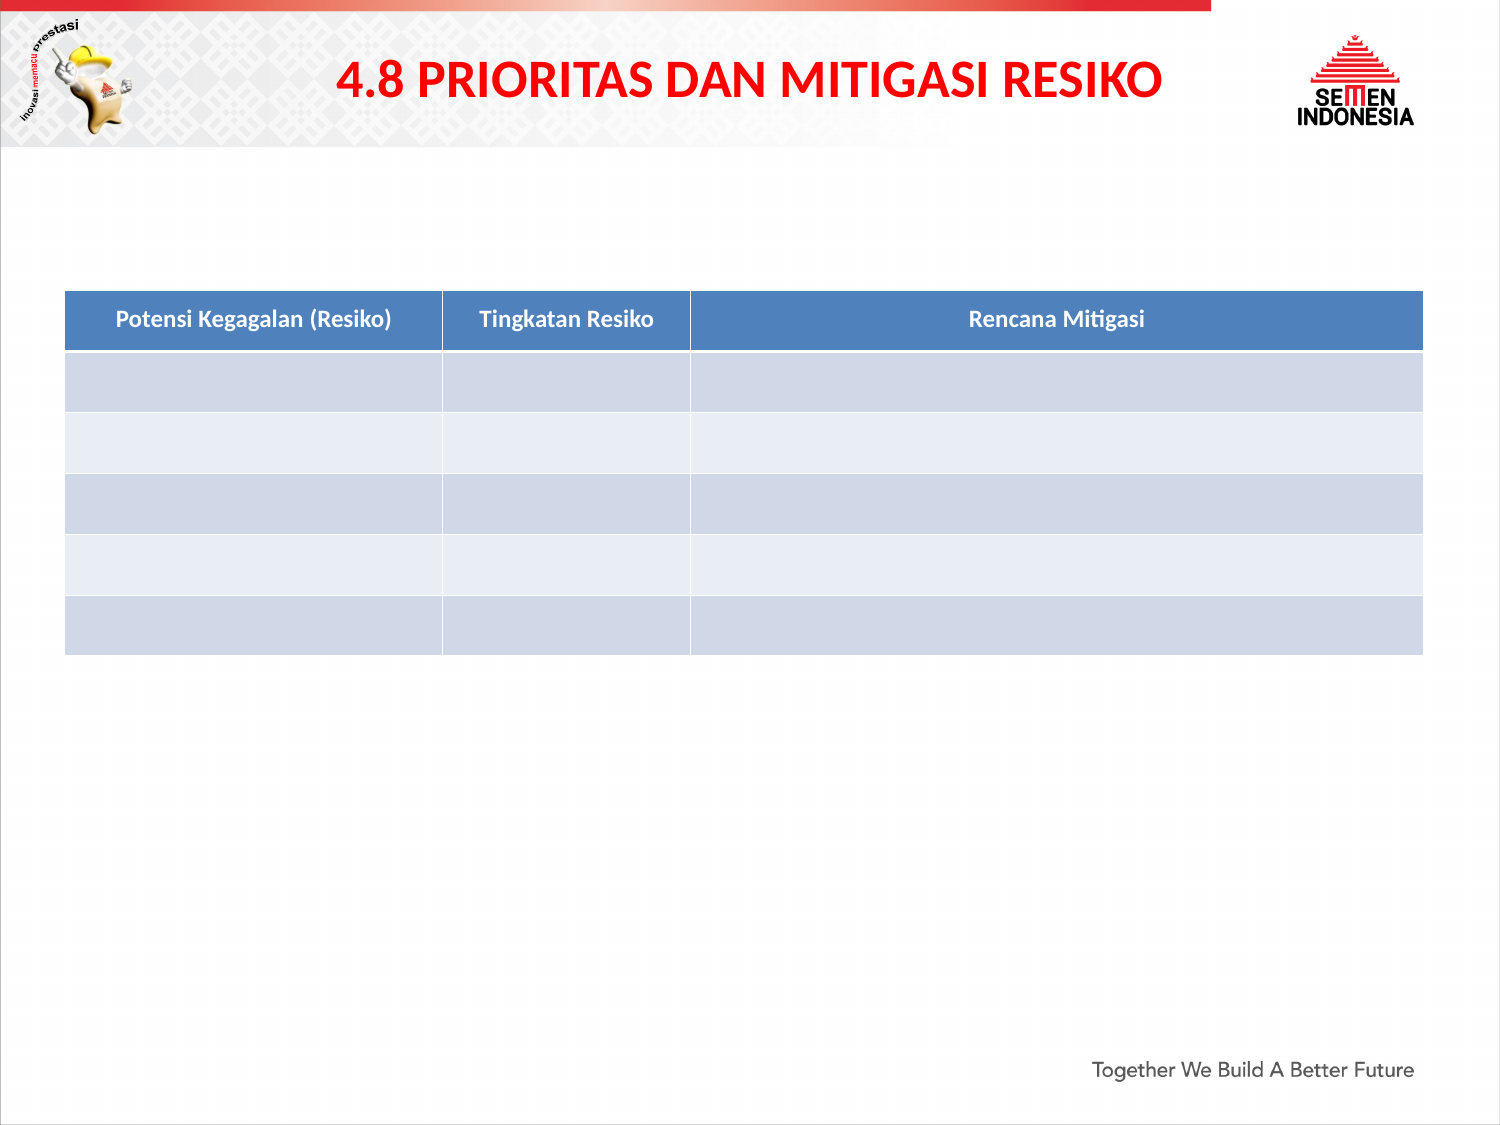

4.8 PRIORITAS DAN MITIGASI RESIKO
| Potensi Kegagalan (Resiko) | Tingkatan Resiko | Rencana Mitigasi |
| --- | --- | --- |
|  |  |  |
|  |  |  |
|  |  |  |
|  |  |  |
|  |  |  |